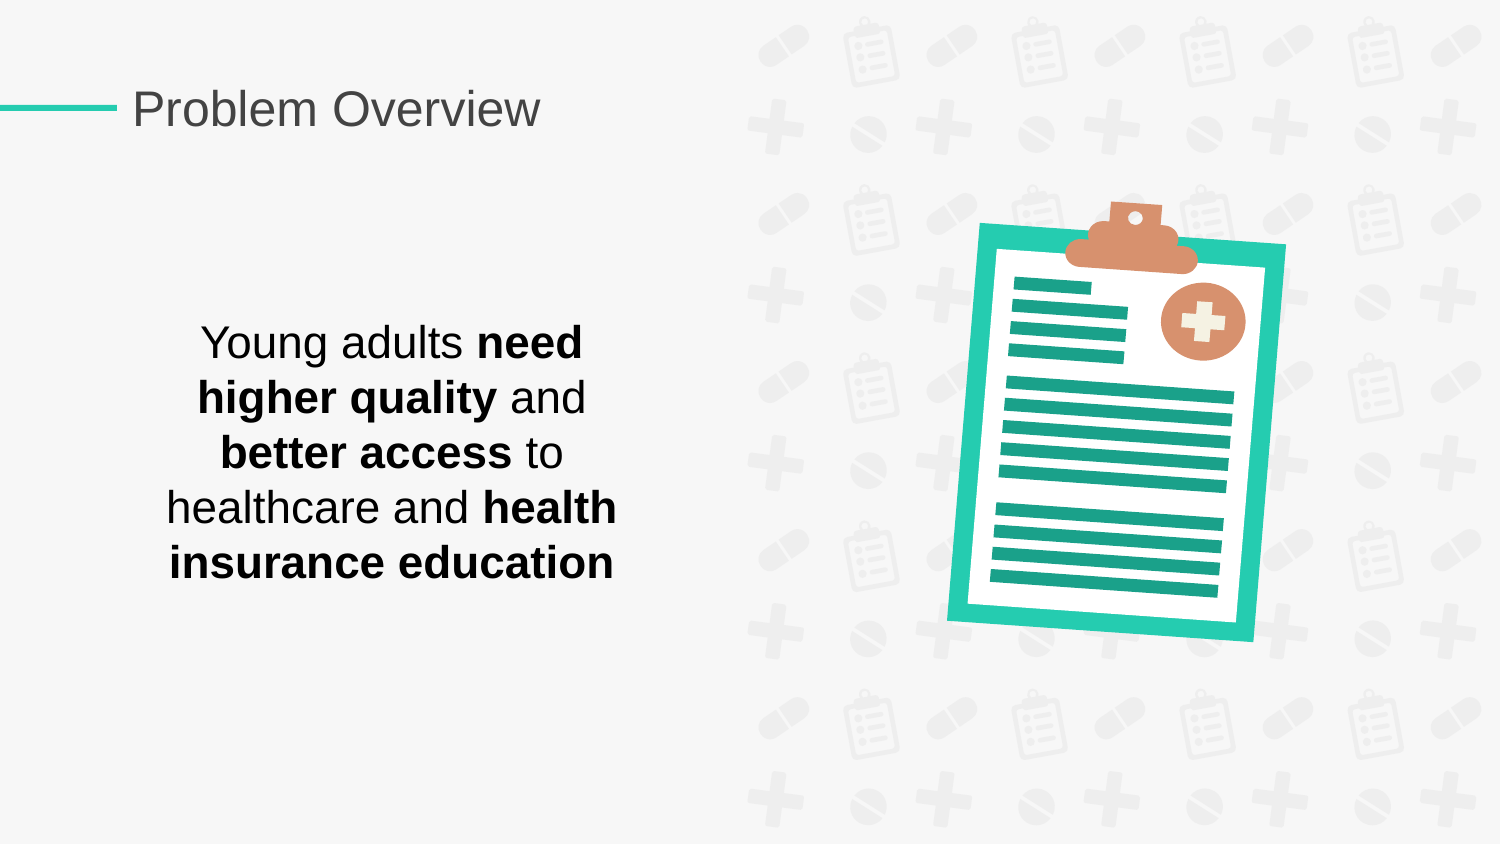

# Problem Overview

Young adults need higher quality and better access to healthcare and health insurance education